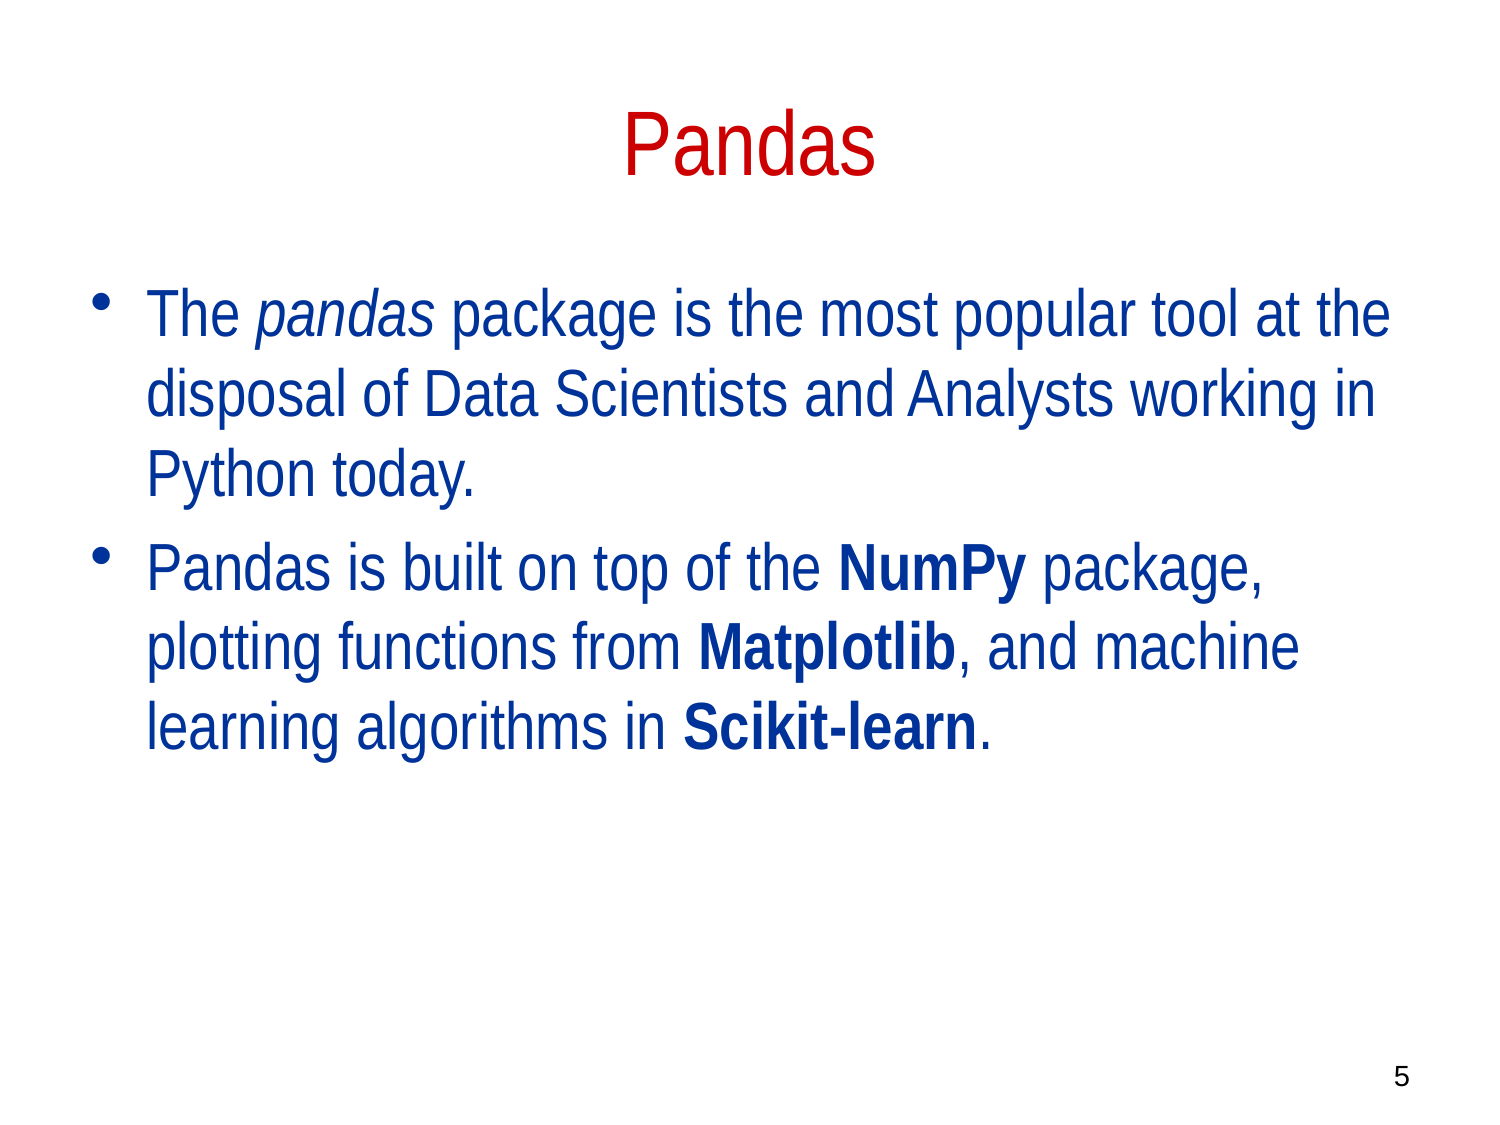

# Pandas
The pandas package is the most popular tool at the disposal of Data Scientists and Analysts working in Python today.
Pandas is built on top of the NumPy package, plotting functions from Matplotlib, and machine learning algorithms in Scikit-learn.
5